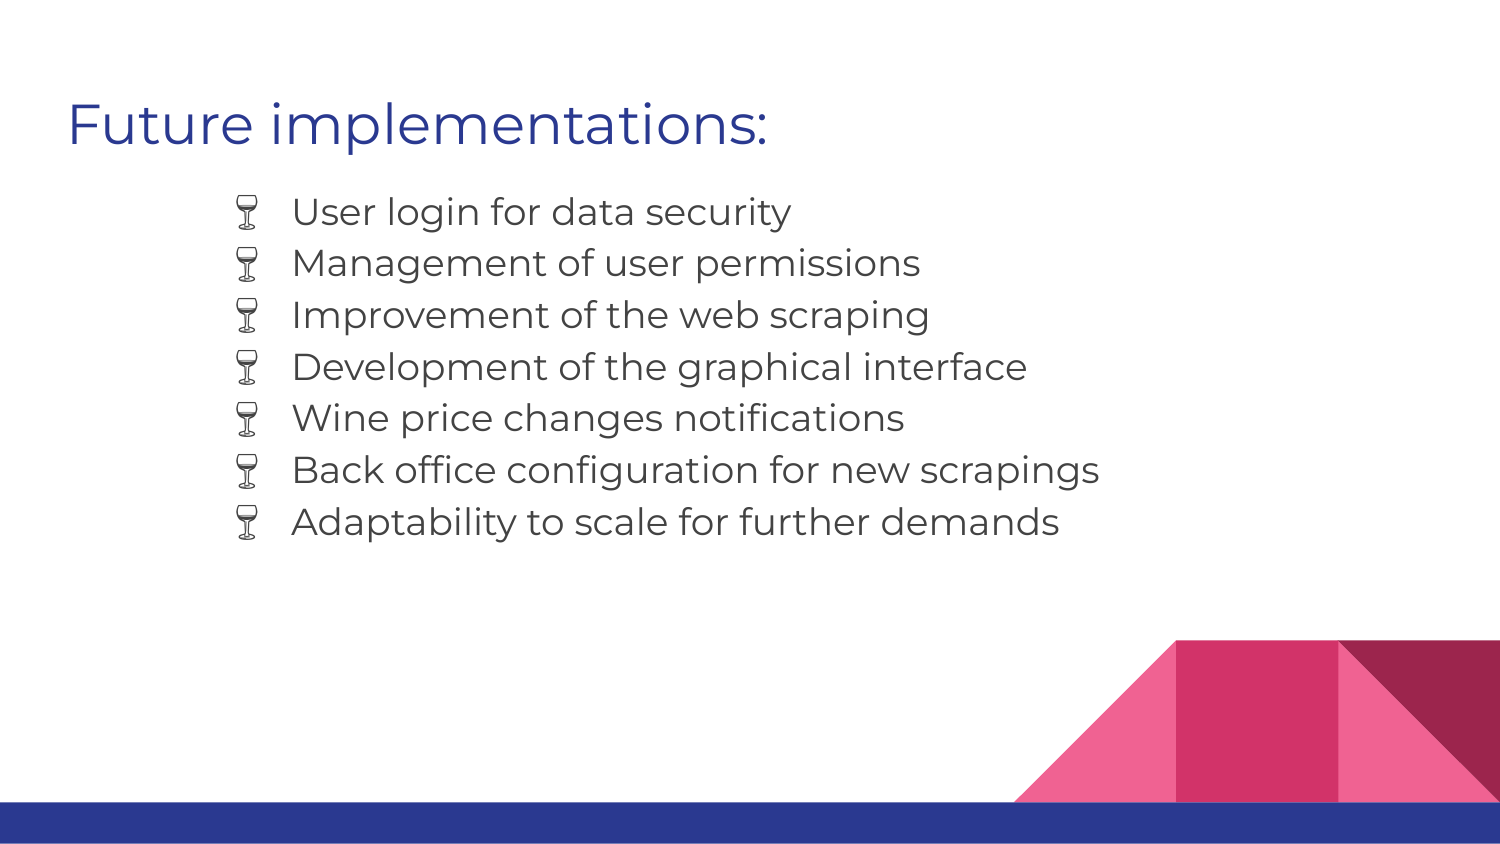

Future implementations:
User login for data security
Management of user permissions
Improvement of the web scraping
Development of the graphical interface
Wine price changes notifications
Back office configuration for new scrapings
Adaptability to scale for further demands